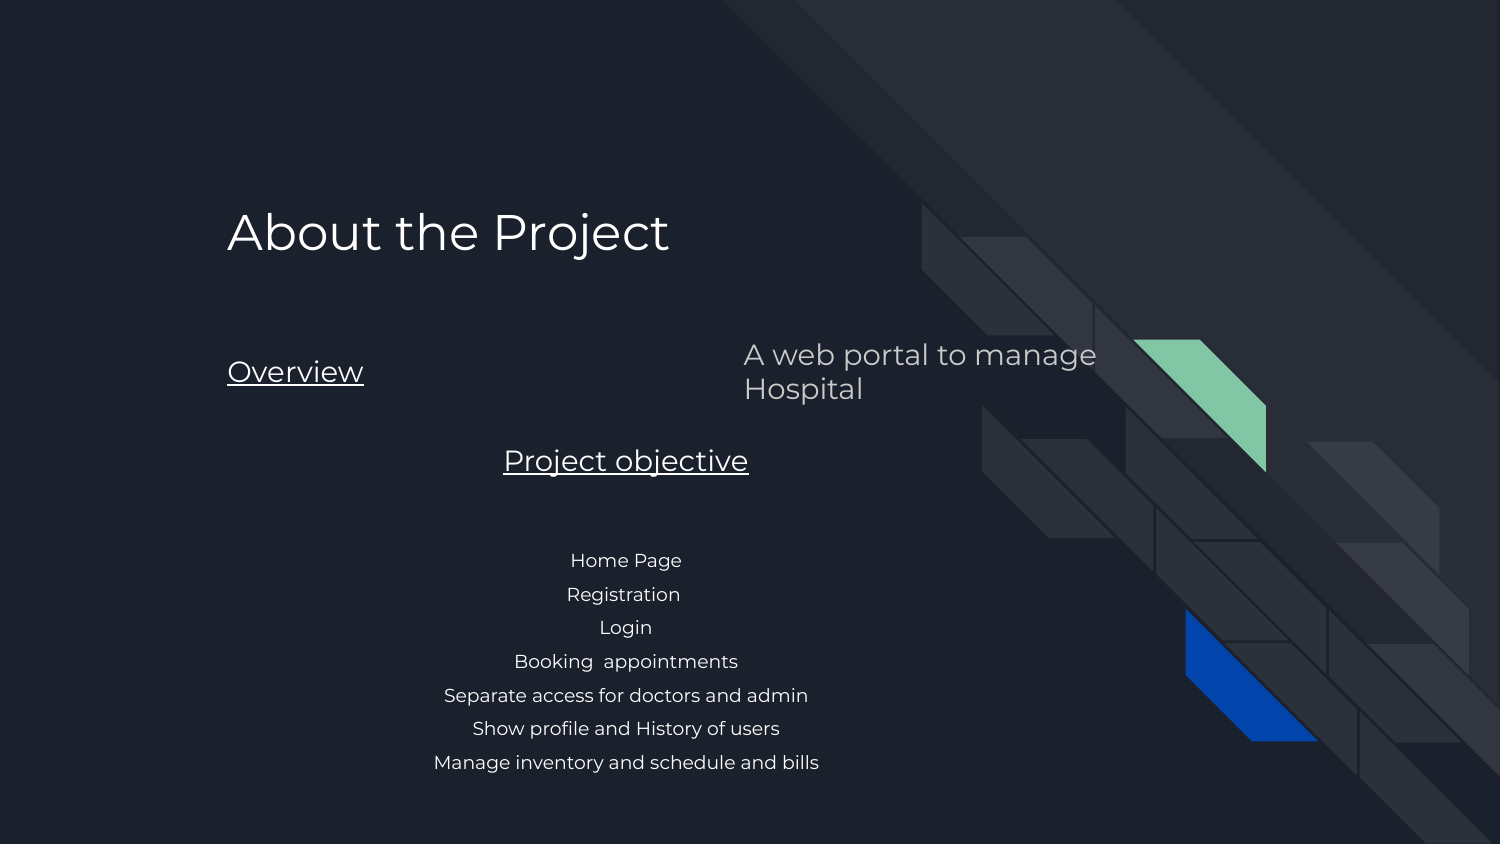

# About the Project
Overview
A web portal to manage Hospital
Project objective
Home Page
Registration
Login
Booking  appointments
Separate access for doctors and admin
Show profile and History of users
Manage inventory and schedule and bills